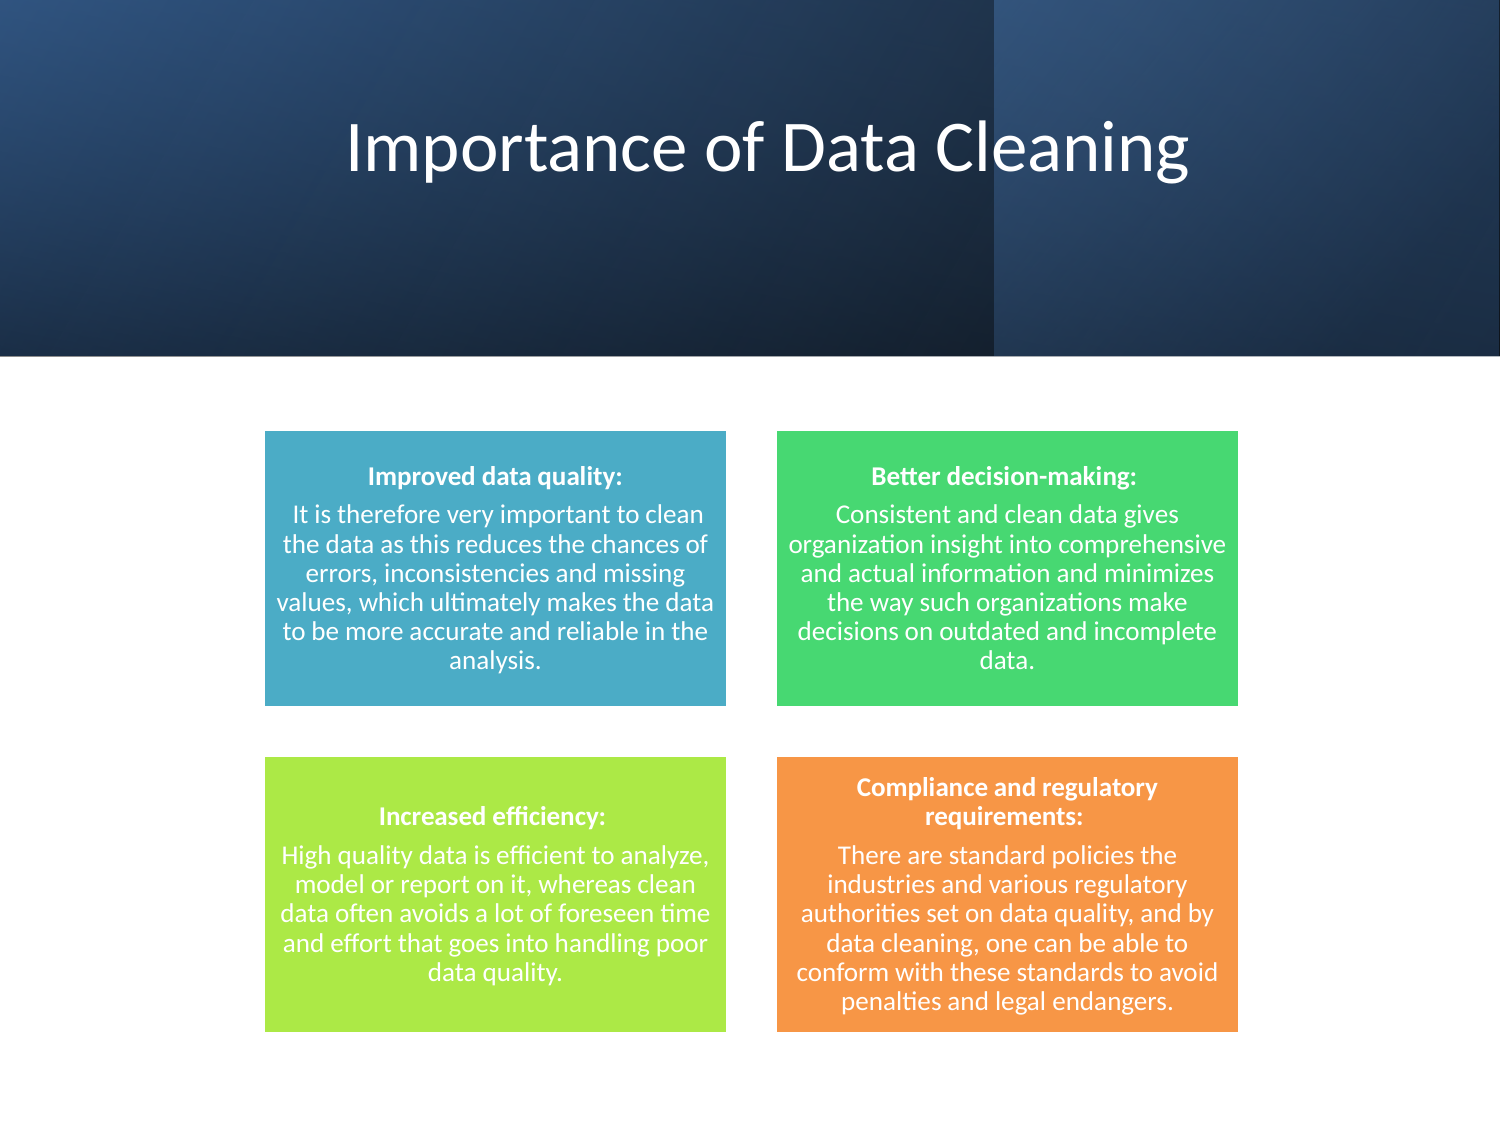

# Importance of Data Cleaning
Improved data quality:
 It is therefore very important to clean the data as this reduces the chances of errors, inconsistencies and missing values, which ultimately makes the data to be more accurate and reliable in the analysis.
Better decision-making:
Consistent and clean data gives organization insight into comprehensive and actual information and minimizes the way such organizations make decisions on outdated and incomplete data.
Increased efficiency:
High quality data is efficient to analyze, model or report on it, whereas clean data often avoids a lot of foreseen time and effort that goes into handling poor data quality.
Compliance and regulatory requirements:
There are standard policies the industries and various regulatory authorities set on data quality, and by data cleaning, one can be able to conform with these standards to avoid penalties and legal endangers.